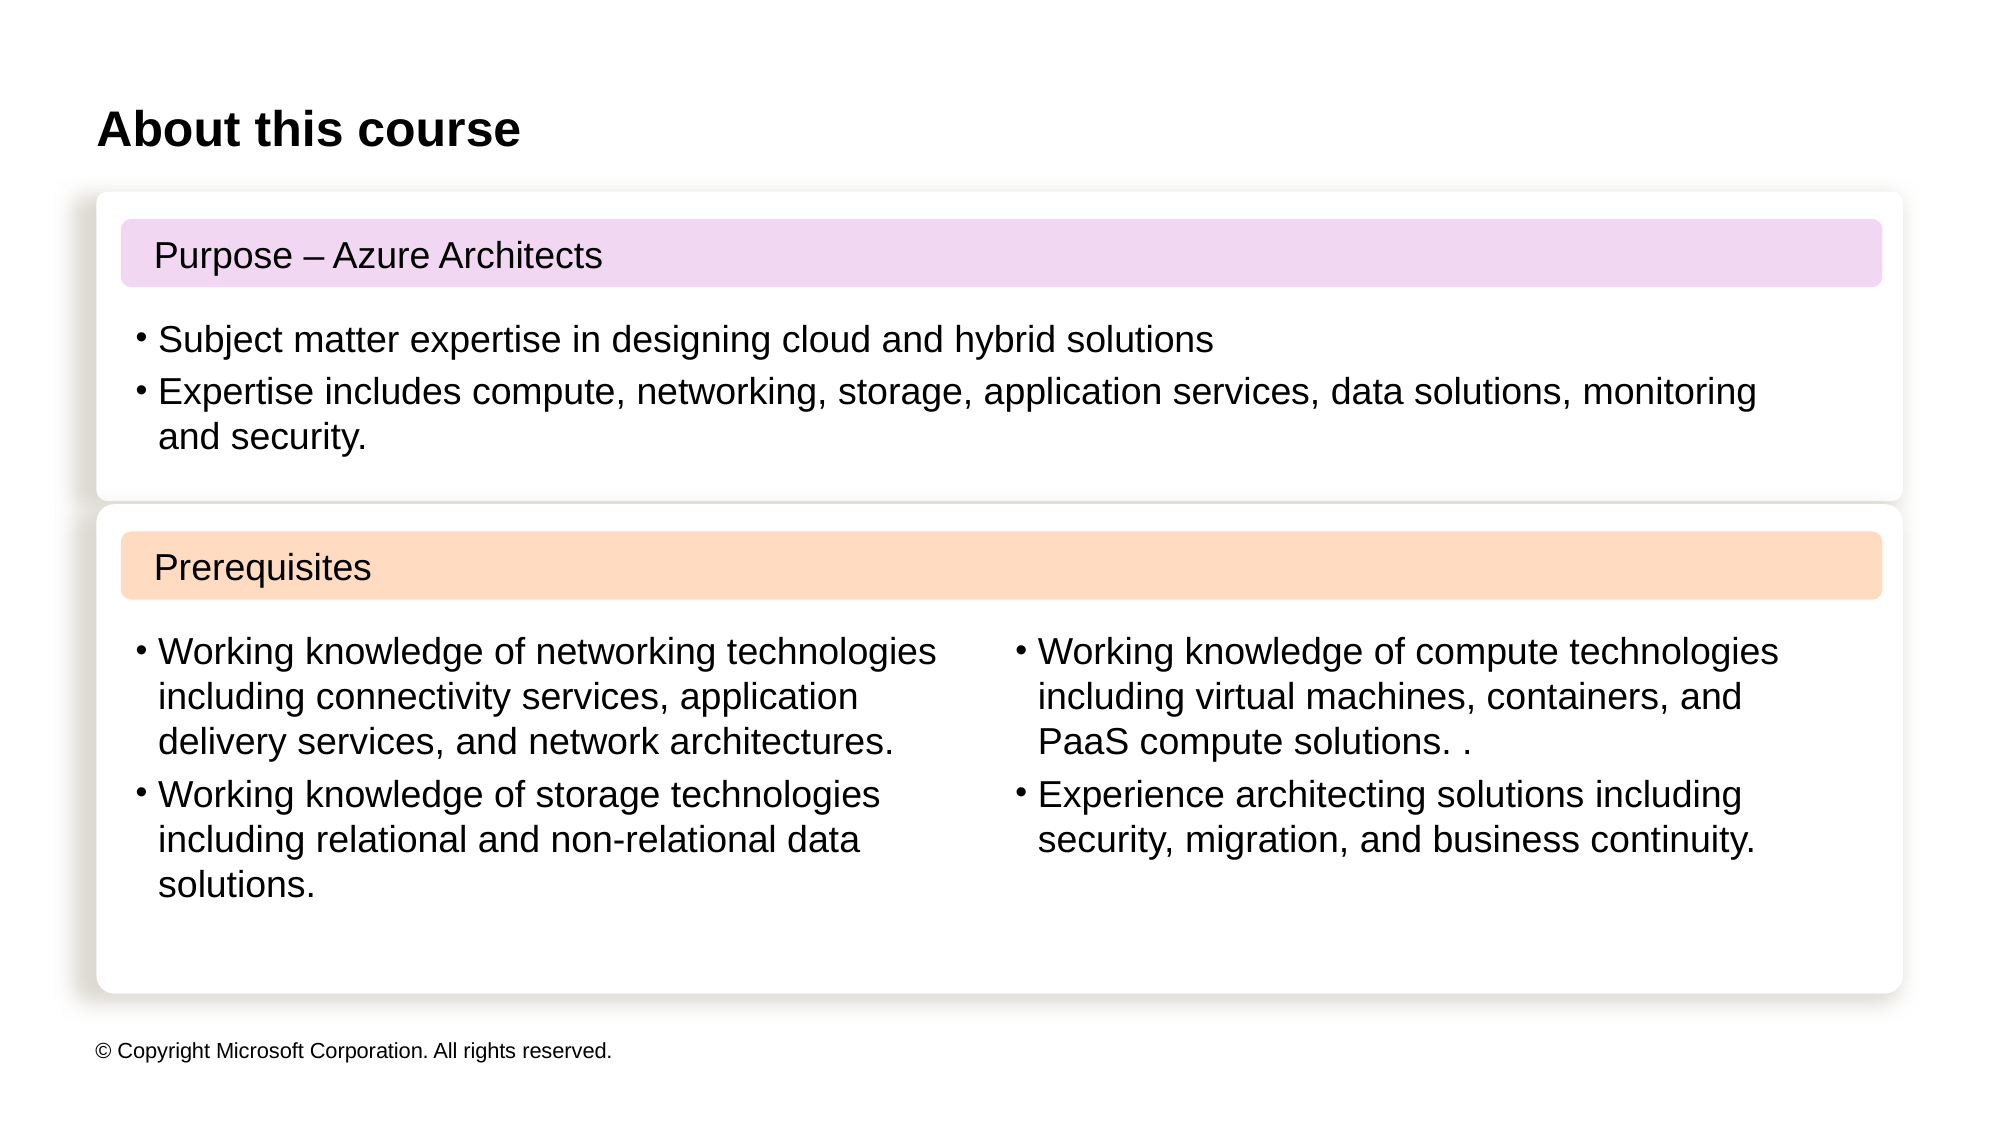

# About this course

Purpose – Azure Architects
Subject matter expertise in designing cloud and hybrid solutions
Expertise includes compute, networking, storage, application services, data solutions, monitoring and security.

Prerequisites
Working knowledge of networking technologies including connectivity services, application delivery services, and network architectures.
Working knowledge of storage technologies including relational and non-relational data solutions.

Working knowledge of compute technologies including virtual machines, containers, and PaaS compute solutions. .
Experience architecting solutions including security, migration, and business continuity.